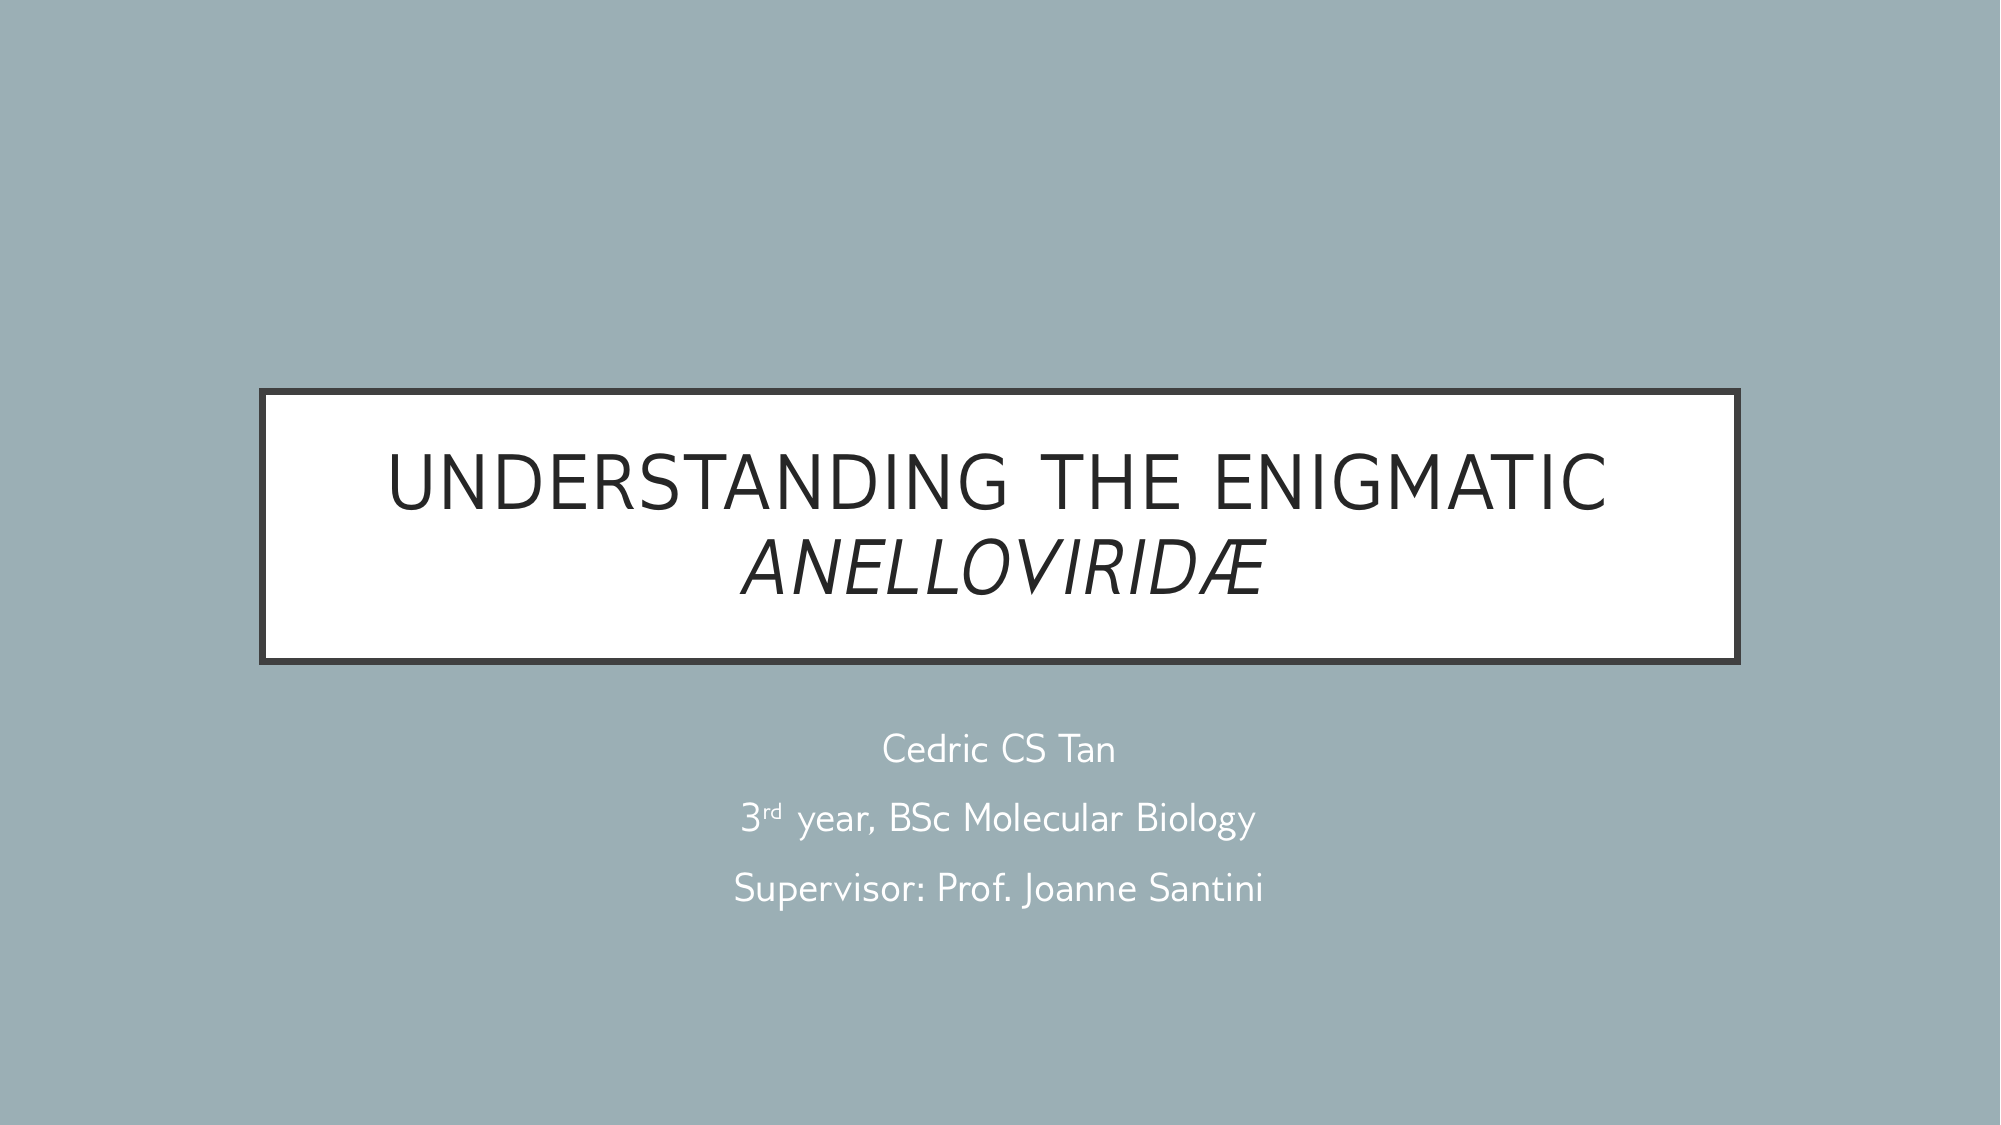

# Understanding the enigmatic Anelloviridae
Cedric CS Tan
3rd  year, BSc Molecular Biology
Supervisor: Prof. Joanne Santini